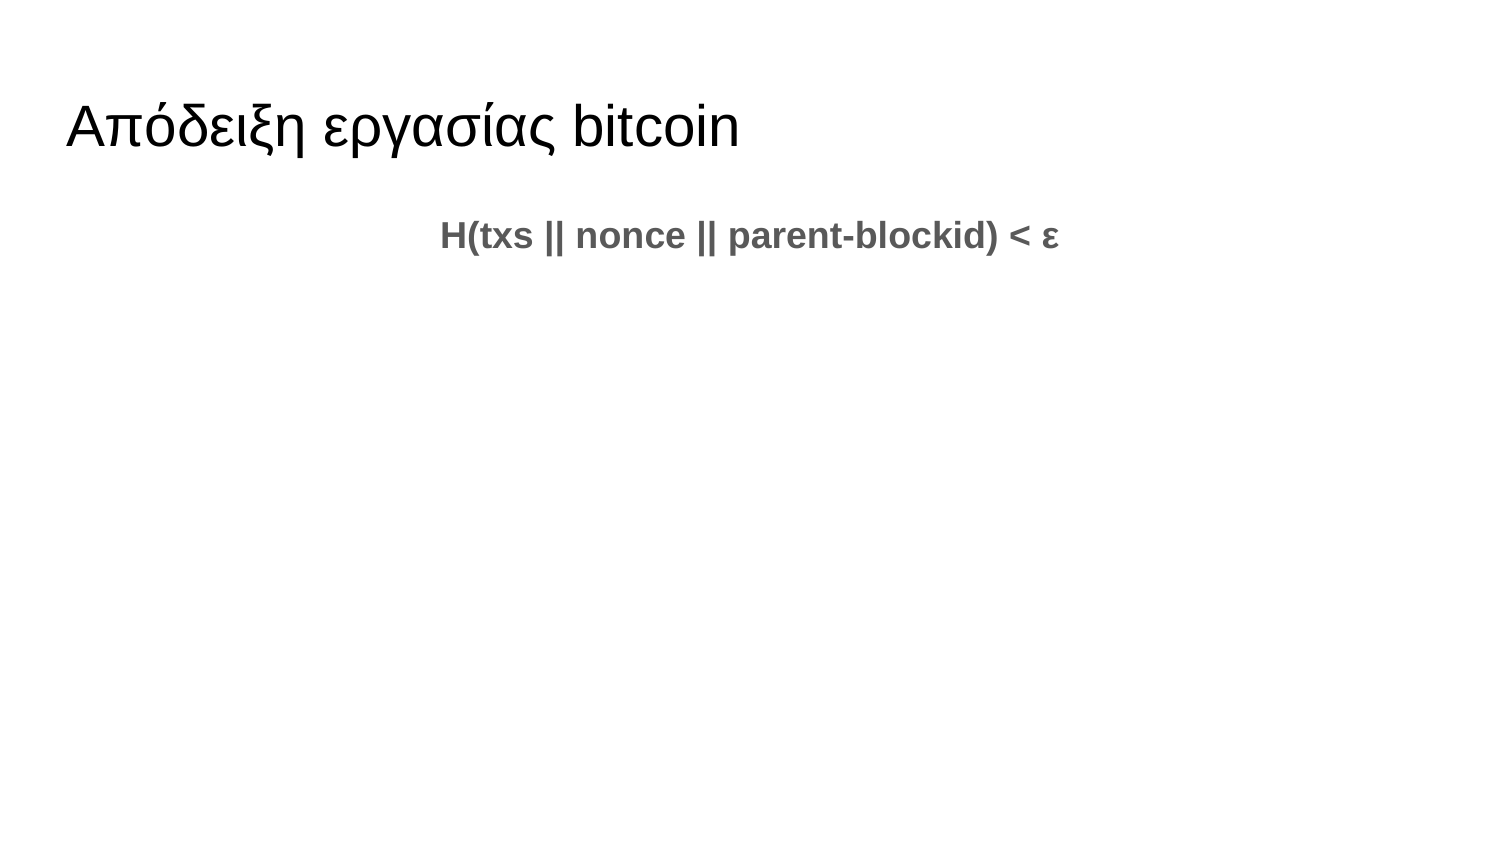

# Απόδειξη εργασίας bitcoin
H(txs || nonce || parent-blockid) < ε